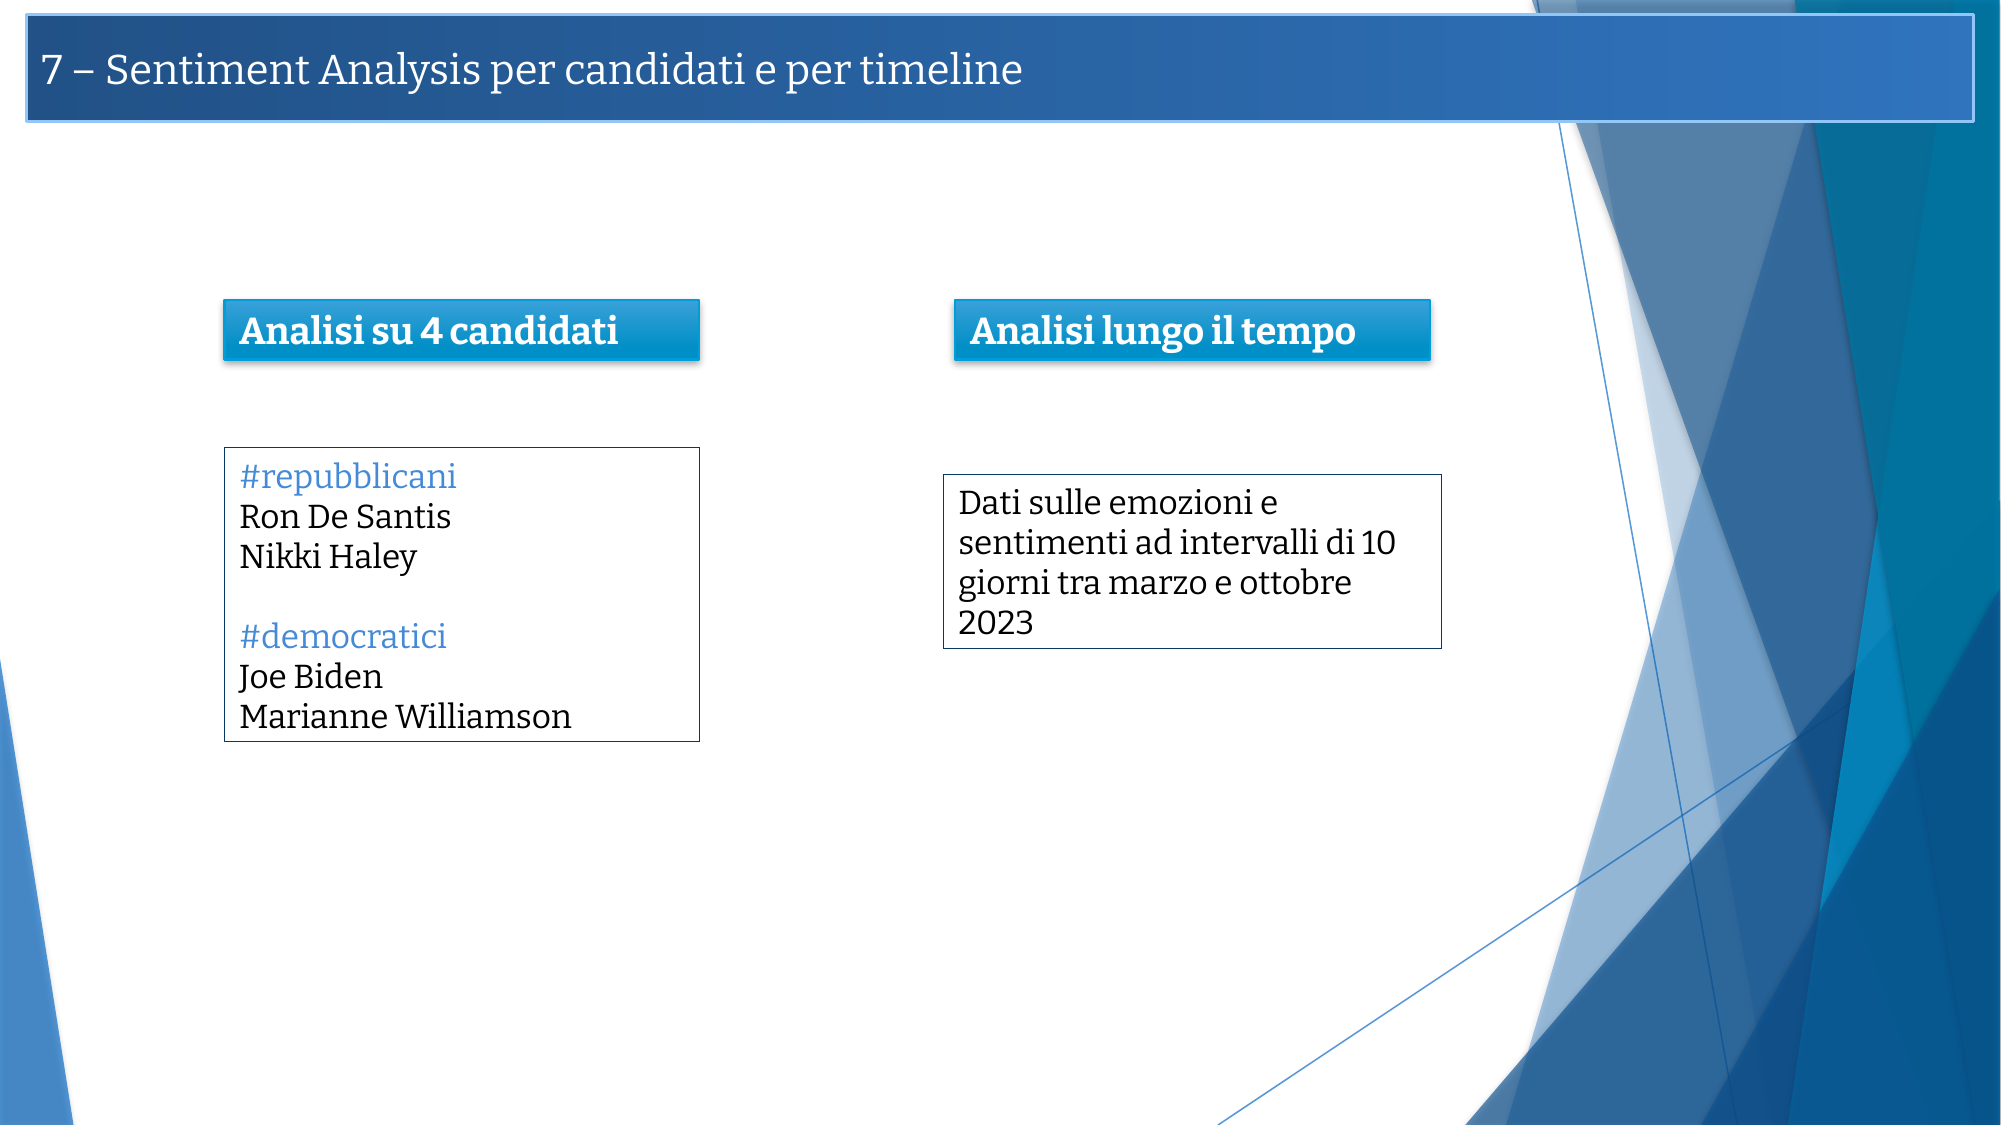

7 – Sentiment Analysis per candidati e per timeline
Analisi su 4 candidati
Analisi lungo il tempo
#repubblicani
Ron De Santis
Nikki Haley

#democratici
Joe Biden
Marianne Williamson
Dati sulle emozioni e sentimenti ad intervalli di 10 giorni tra marzo e ottobre 2023